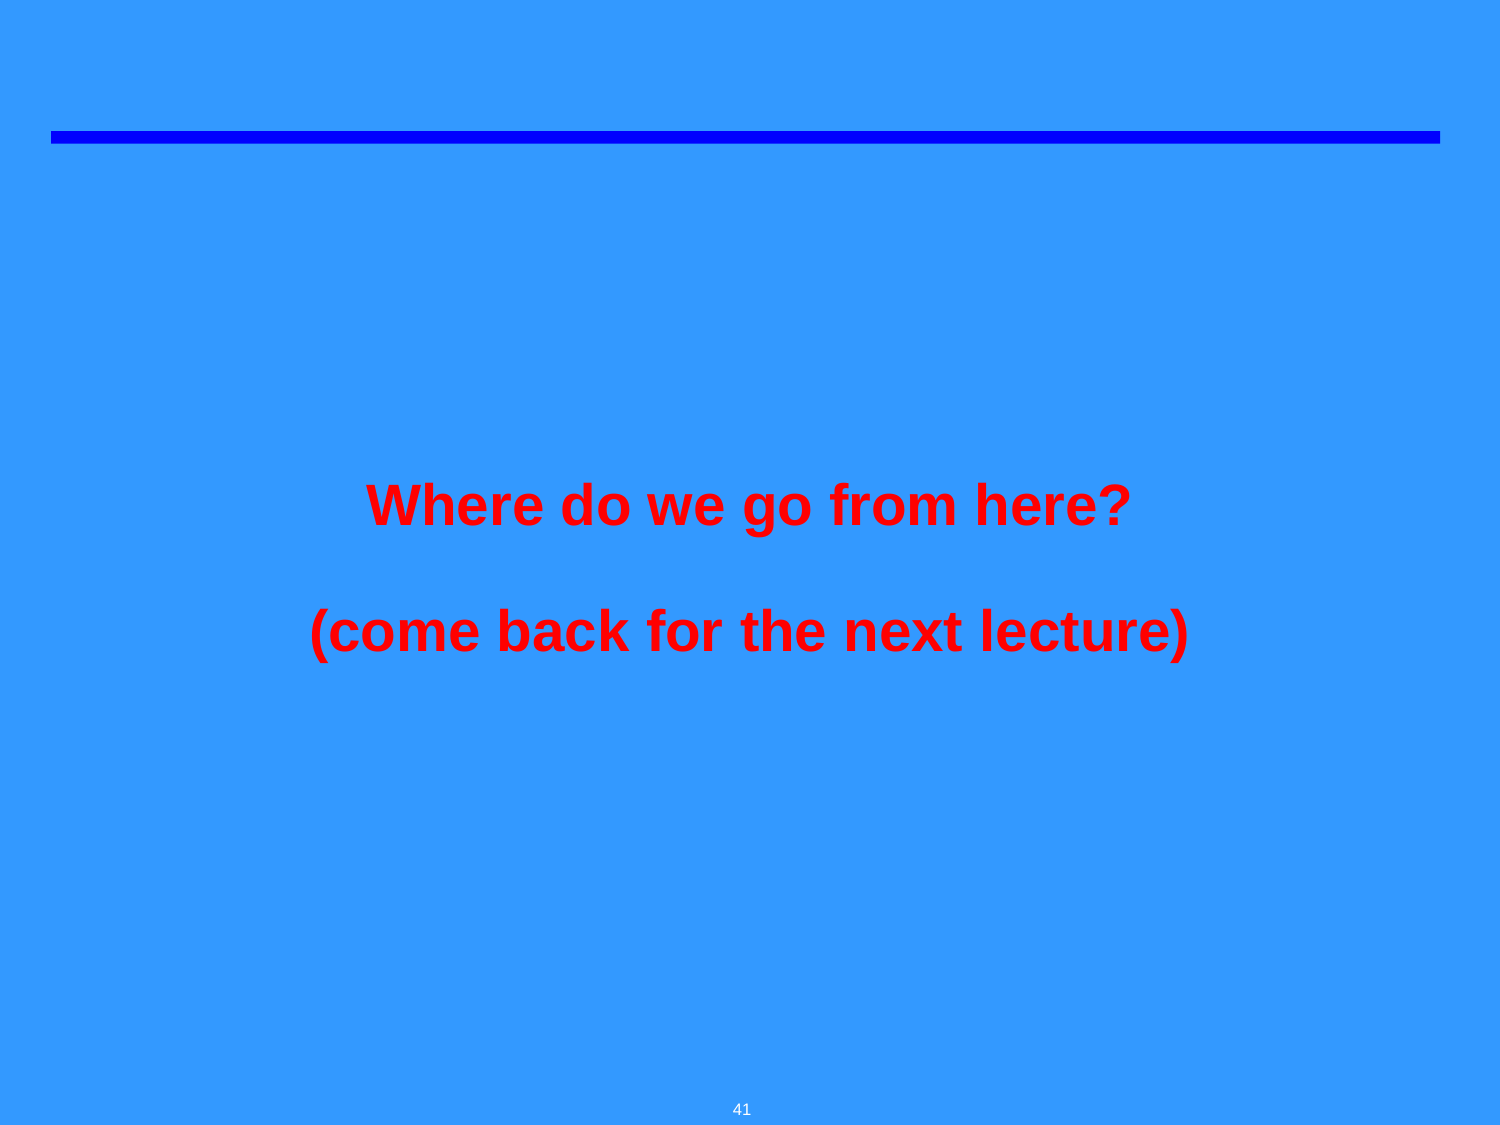

# Where do we go from here? (come back for the next lecture)
41